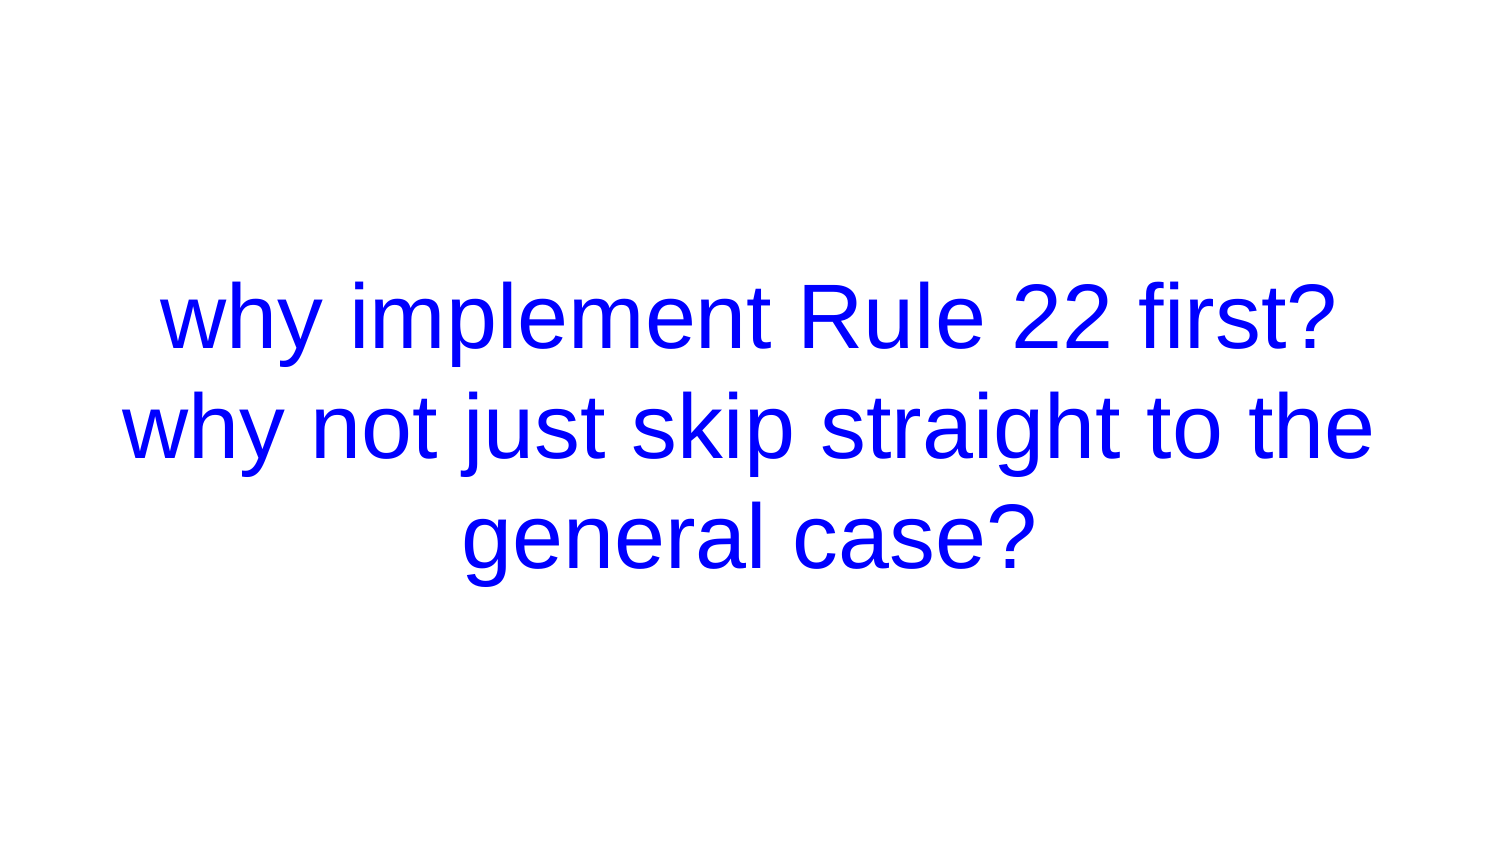

# why implement Rule 22 first? why not just skip straight to the general case?